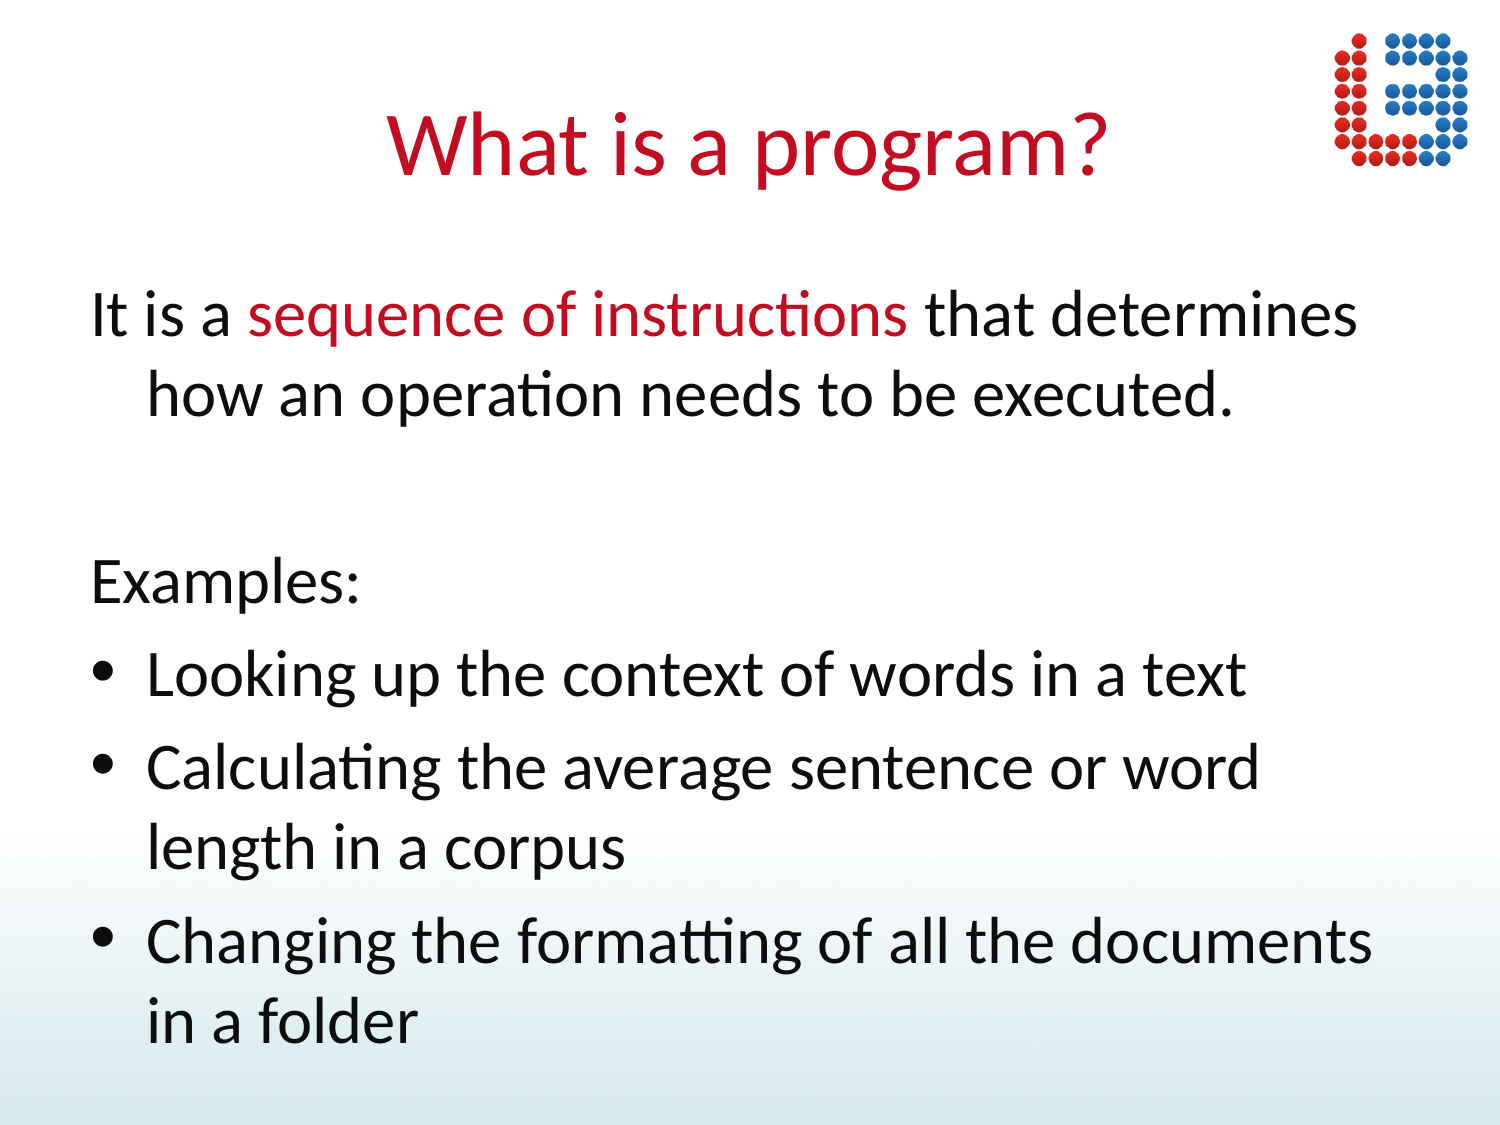

# What is a program?
It is a sequence of instructions that determines how an operation needs to be executed.

Examples:
Looking up the context of words in a text
Calculating the average sentence or word length in a corpus
Changing the formatting of all the documents in a folder